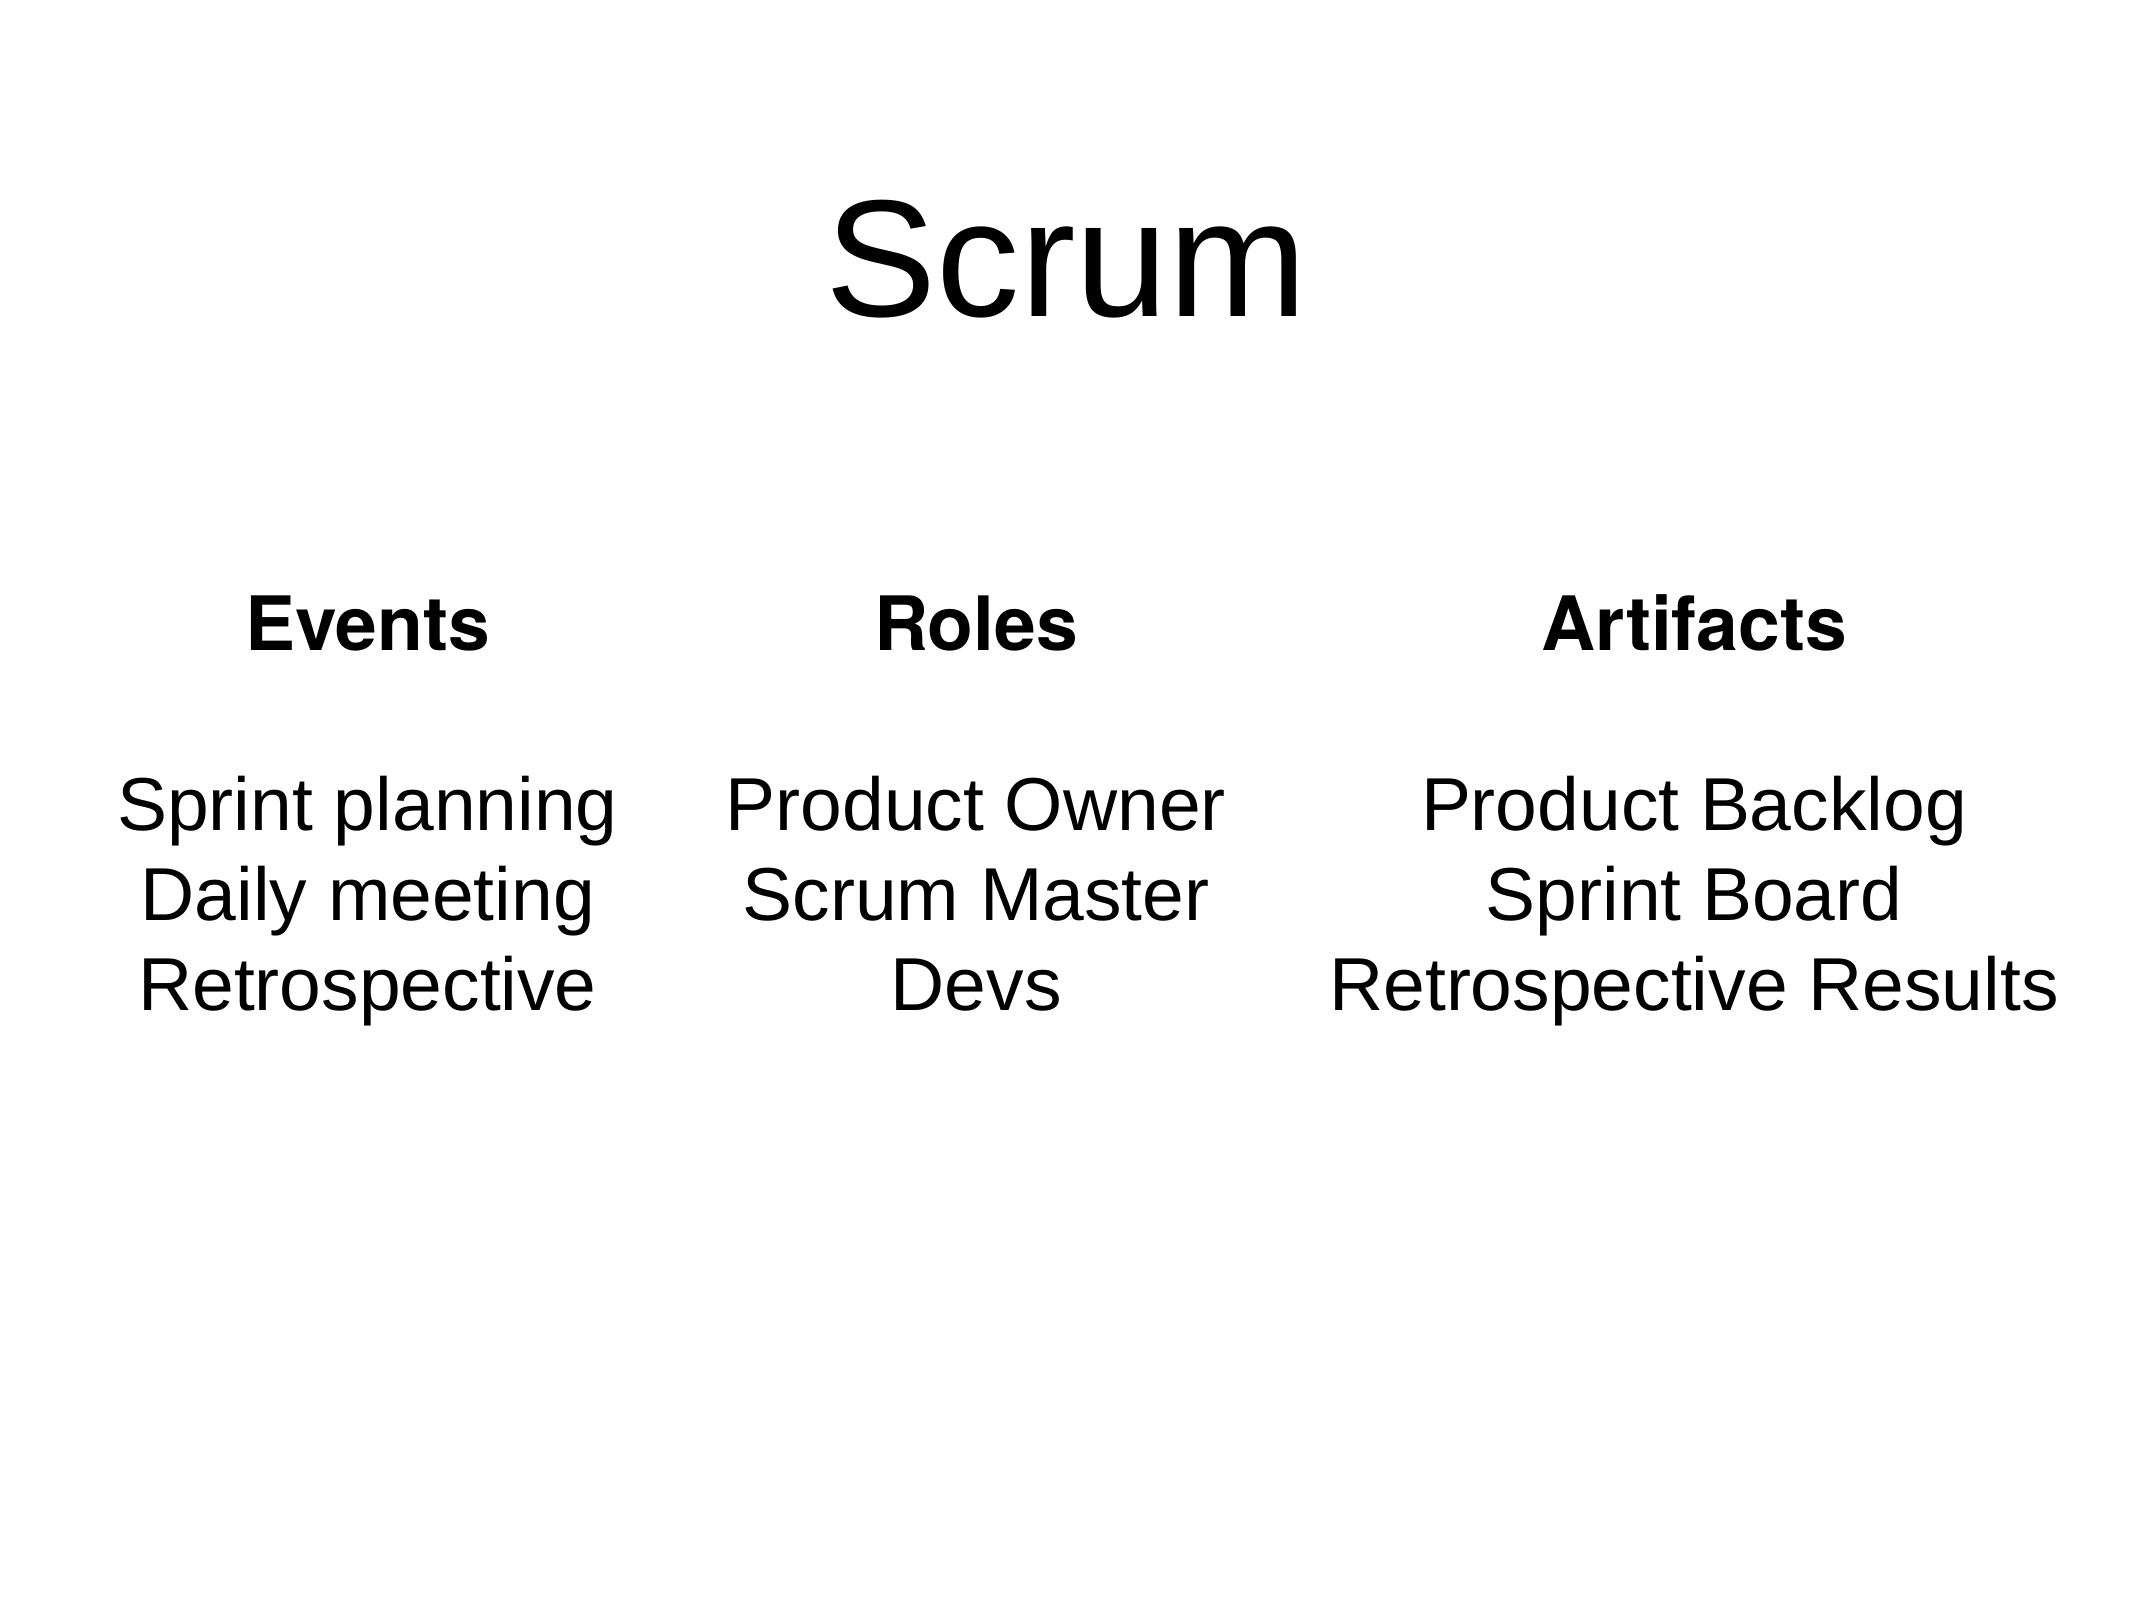

# Scrum
Events

Sprint planning
Daily meeting
Retrospective
Roles

Product Owner
Scrum Master
Devs
Artifacts

Product Backlog
Sprint Board
Retrospective Results